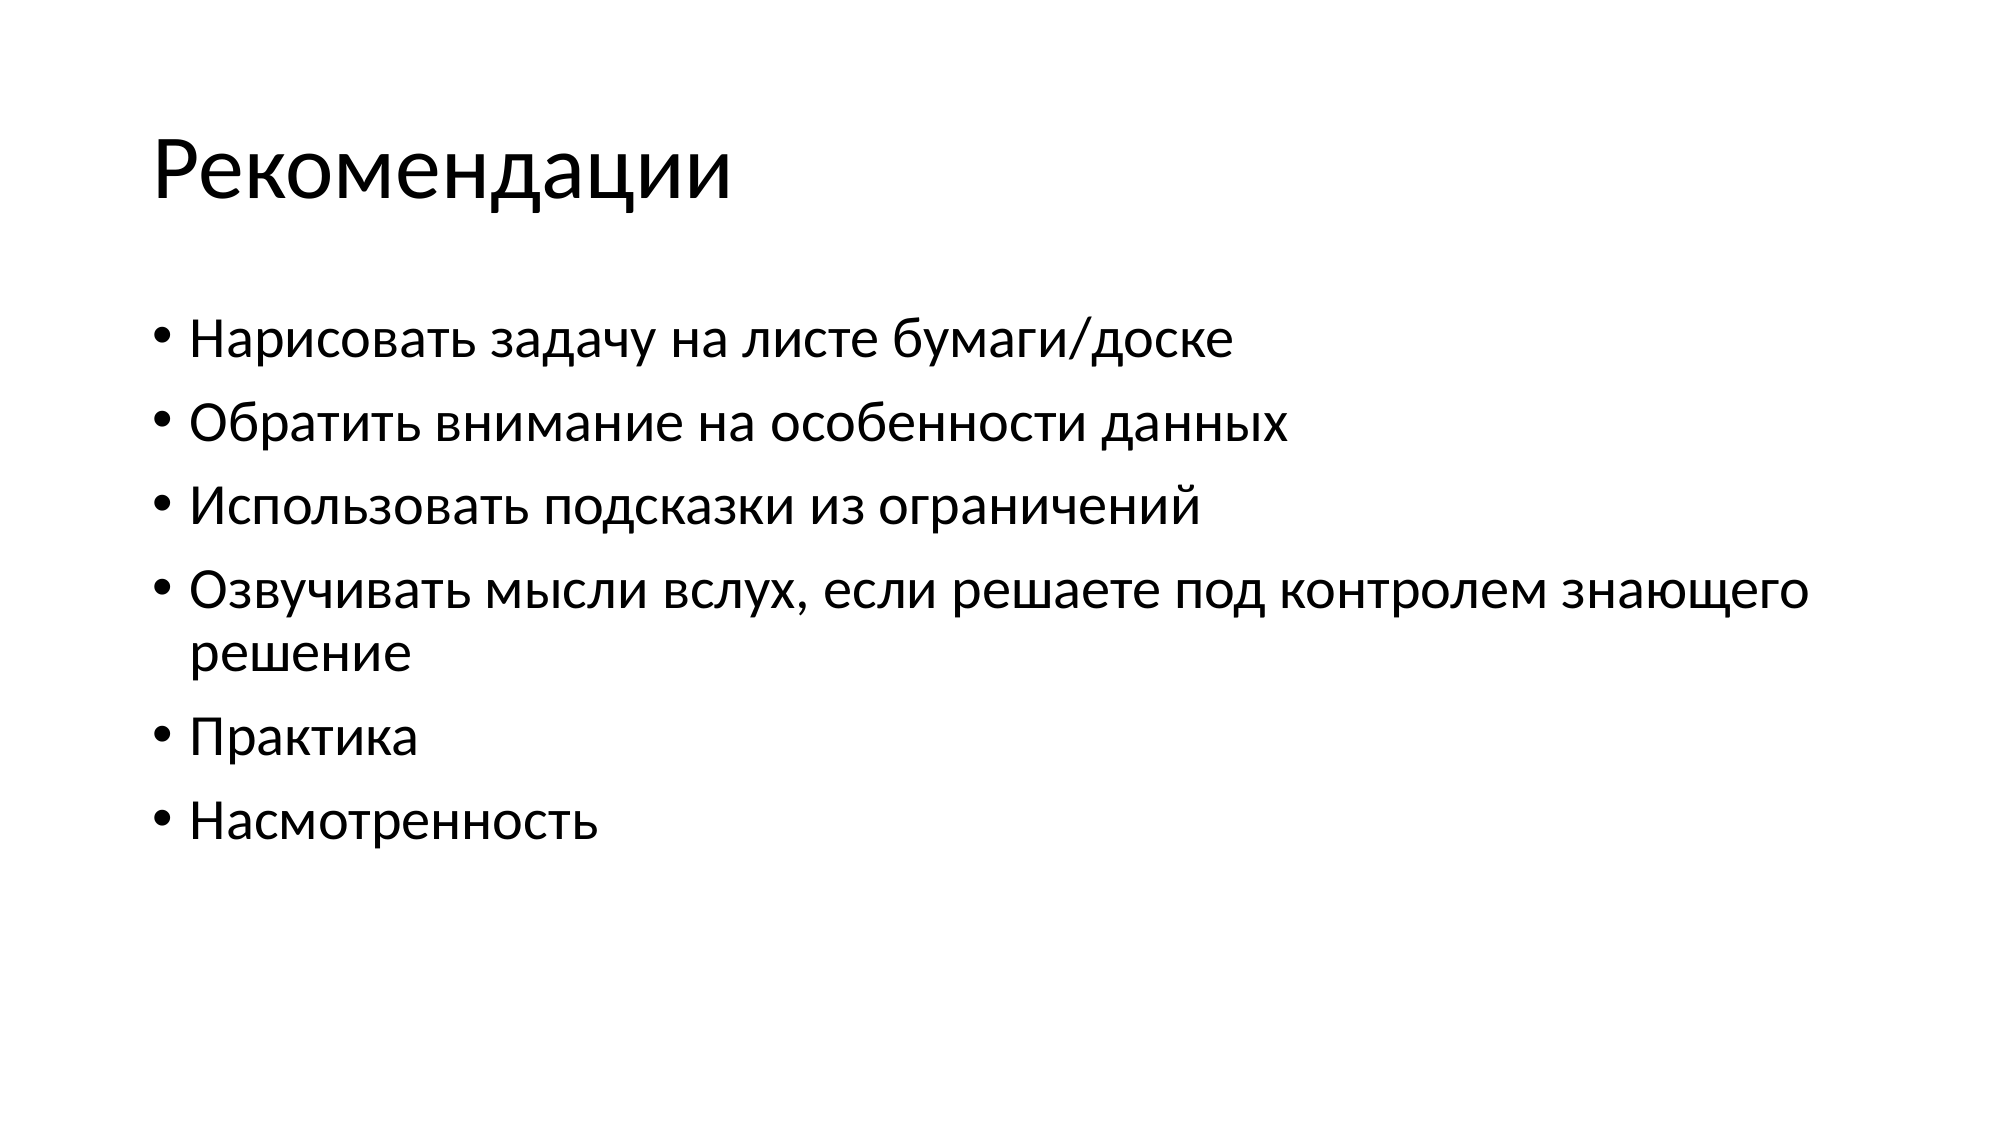

# Рекомендации
Нарисовать задачу на листе бумаги/доске
Обратить внимание на особенности данных
Использовать подсказки из ограничений
Озвучивать мысли вслух, если решаете под контролем знающего решение
Практика
Насмотренность